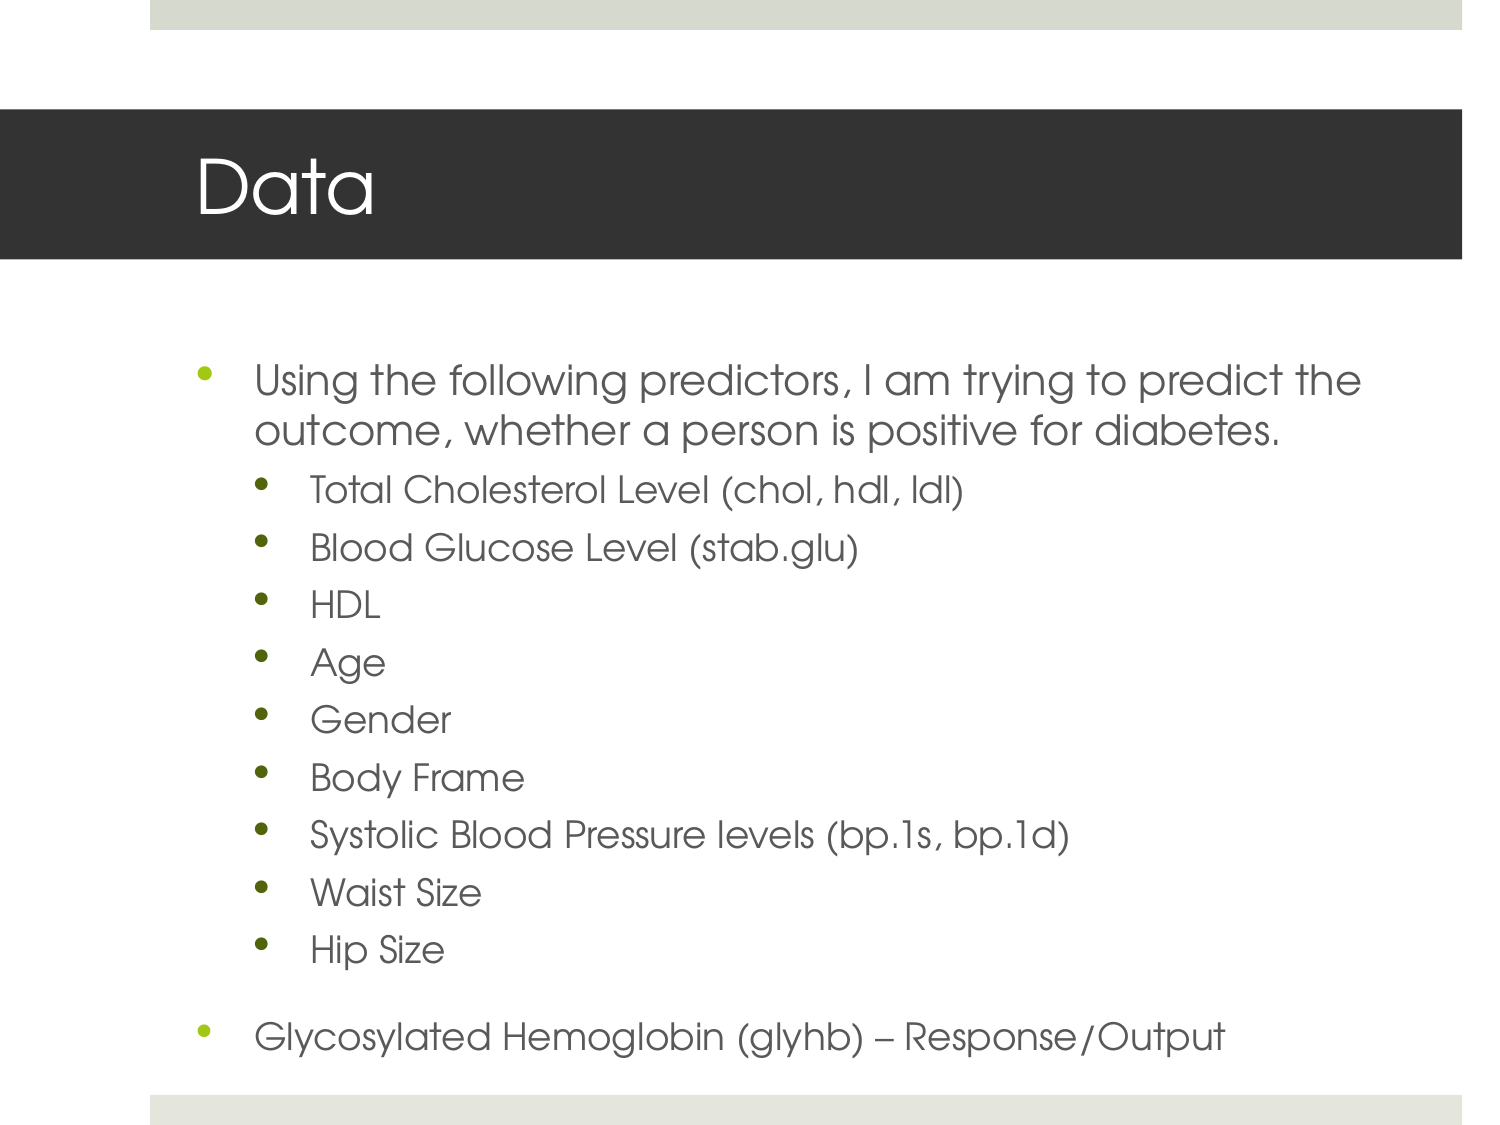

# Data
Using the following predictors, I am trying to predict the outcome, whether a person is positive for diabetes.
Total Cholesterol Level (chol, hdl, ldl)
Blood Glucose Level (stab.glu)
HDL
Age
Gender
Body Frame
Systolic Blood Pressure levels (bp.1s, bp.1d)
Waist Size
Hip Size
Glycosylated Hemoglobin (glyhb) – Response/Output